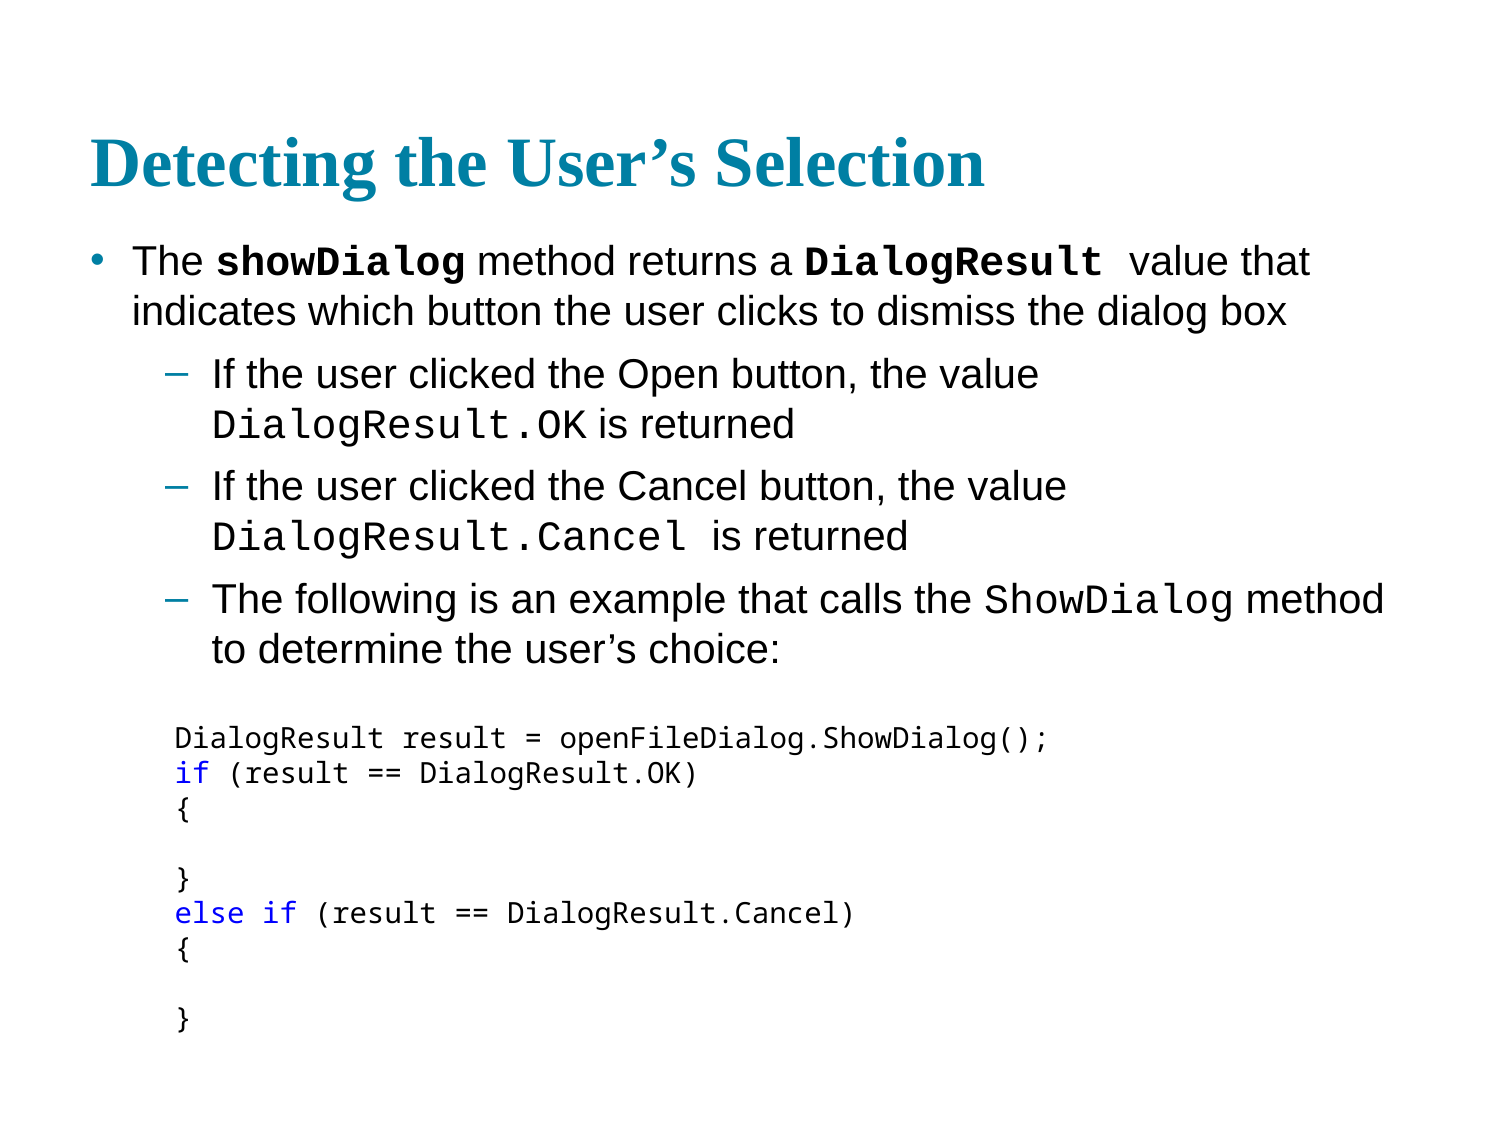

# Detecting the User’s Selection
The showDialog method returns a DialogResult value that indicates which button the user clicks to dismiss the dialog box
If the user clicked the Open button, the value DialogResult.OK is returned
If the user clicked the Cancel button, the value DialogResult.Cancel is returned
The following is an example that calls the ShowDialog method to determine the user’s choice:
DialogResult result = openFileDialog.ShowDialog();
if (result == DialogResult.OK)
{

}
else if (result == DialogResult.Cancel)
{

}